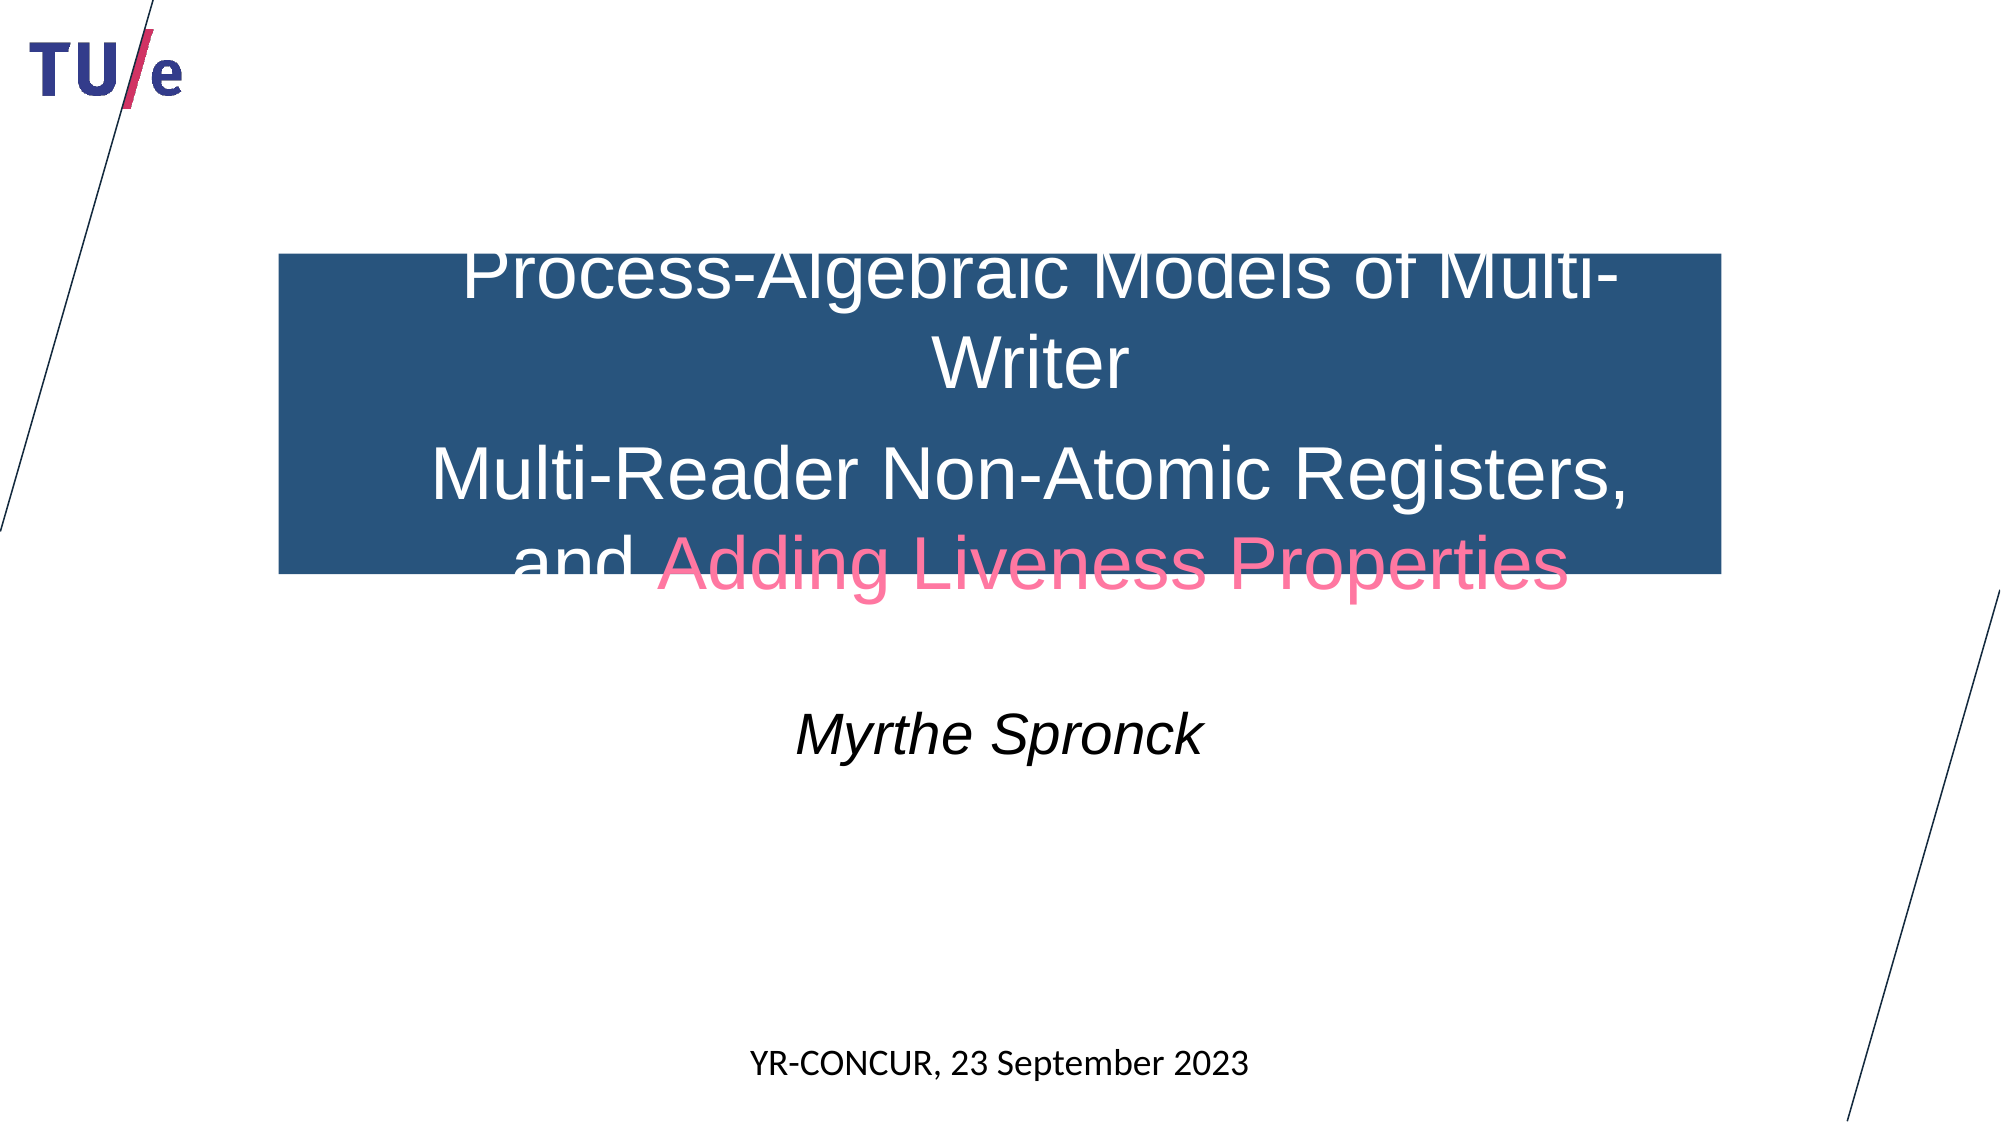

Process-Algebraic Models of Multi-Writer
Multi-Reader Non-Atomic Registers,
and Adding Liveness Properties
Myrthe Spronck
YR-CONCUR, 23 September 2023